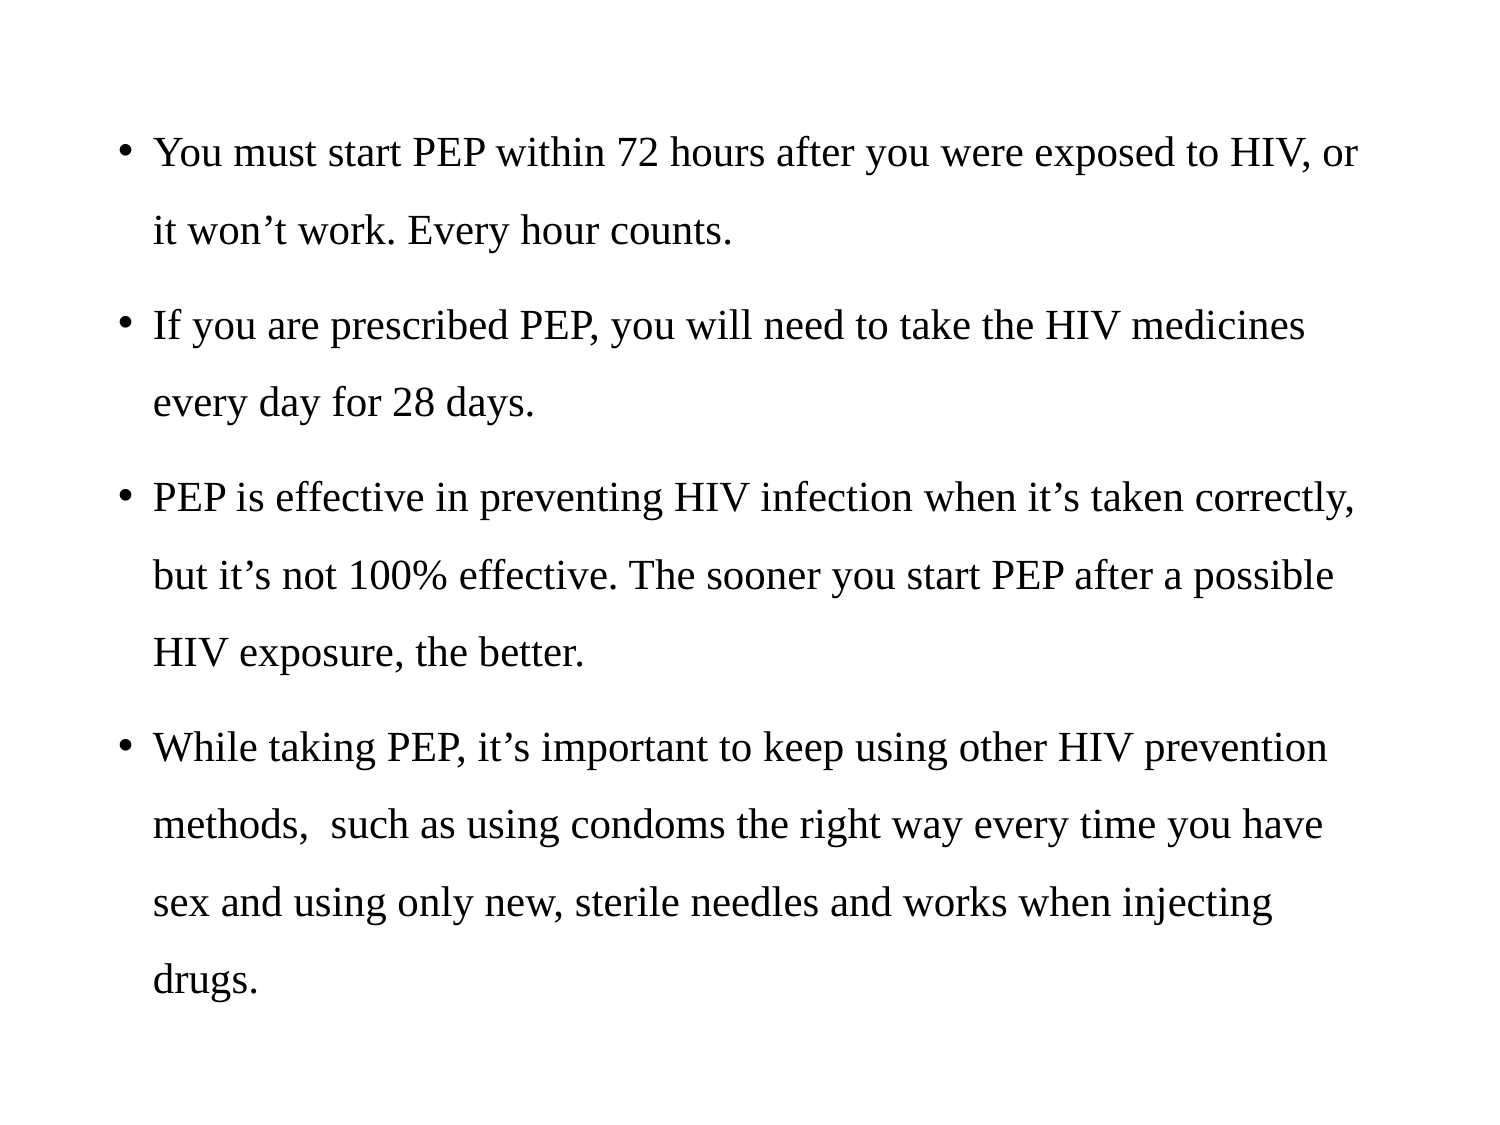

You must start PEP within 72 hours after you were exposed to HIV, or it won’t work. Every hour counts.
If you are prescribed PEP, you will need to take the HIV medicines every day for 28 days.
PEP is effective in preventing HIV infection when it’s taken correctly, but it’s not 100% effective. The sooner you start PEP after a possible HIV exposure, the better.
While taking PEP, it’s important to keep using other HIV prevention methods,  such as using condoms the right way every time you have sex and using only new, sterile needles and works when injecting drugs.